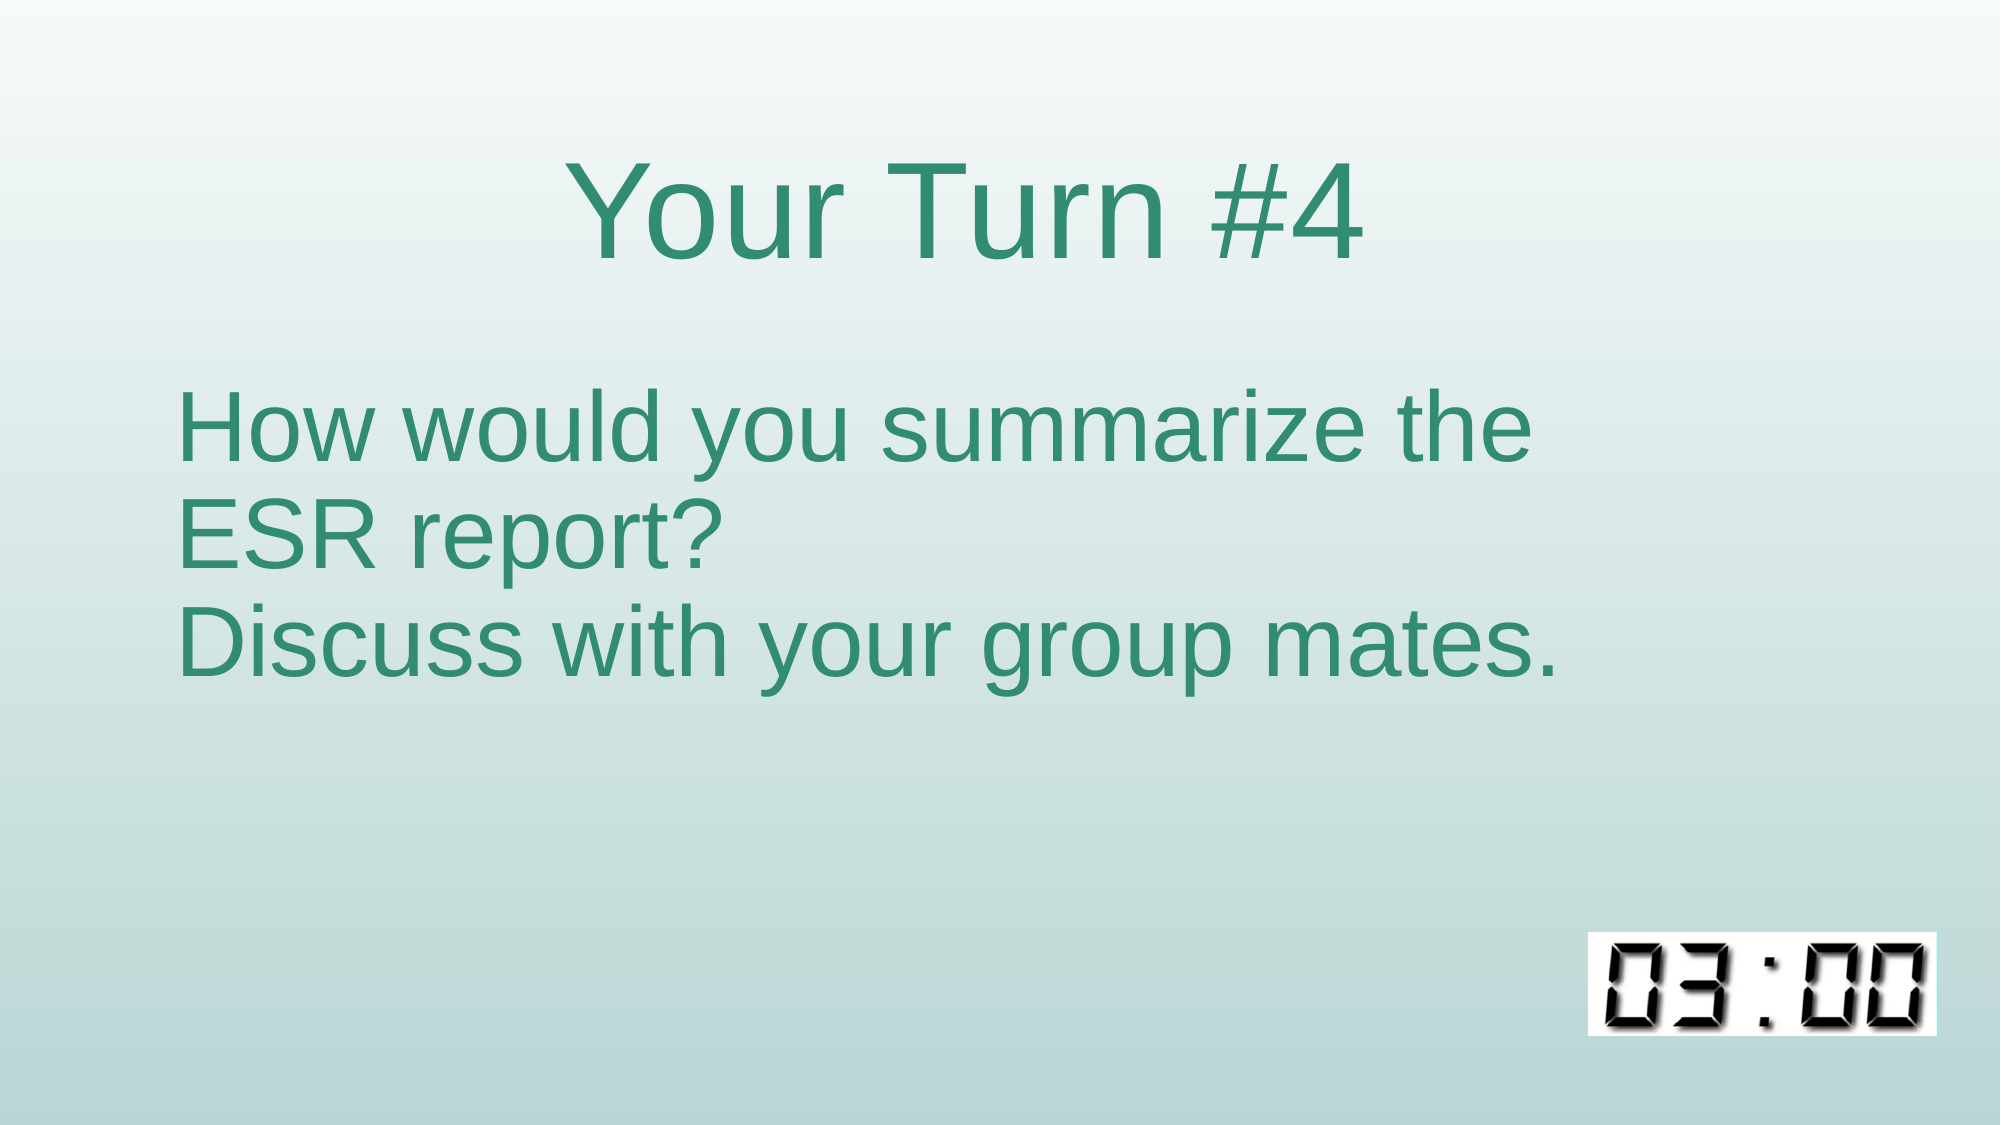

# Your Turn #4
How would you summarize the ESR report?
Discuss with your group mates.